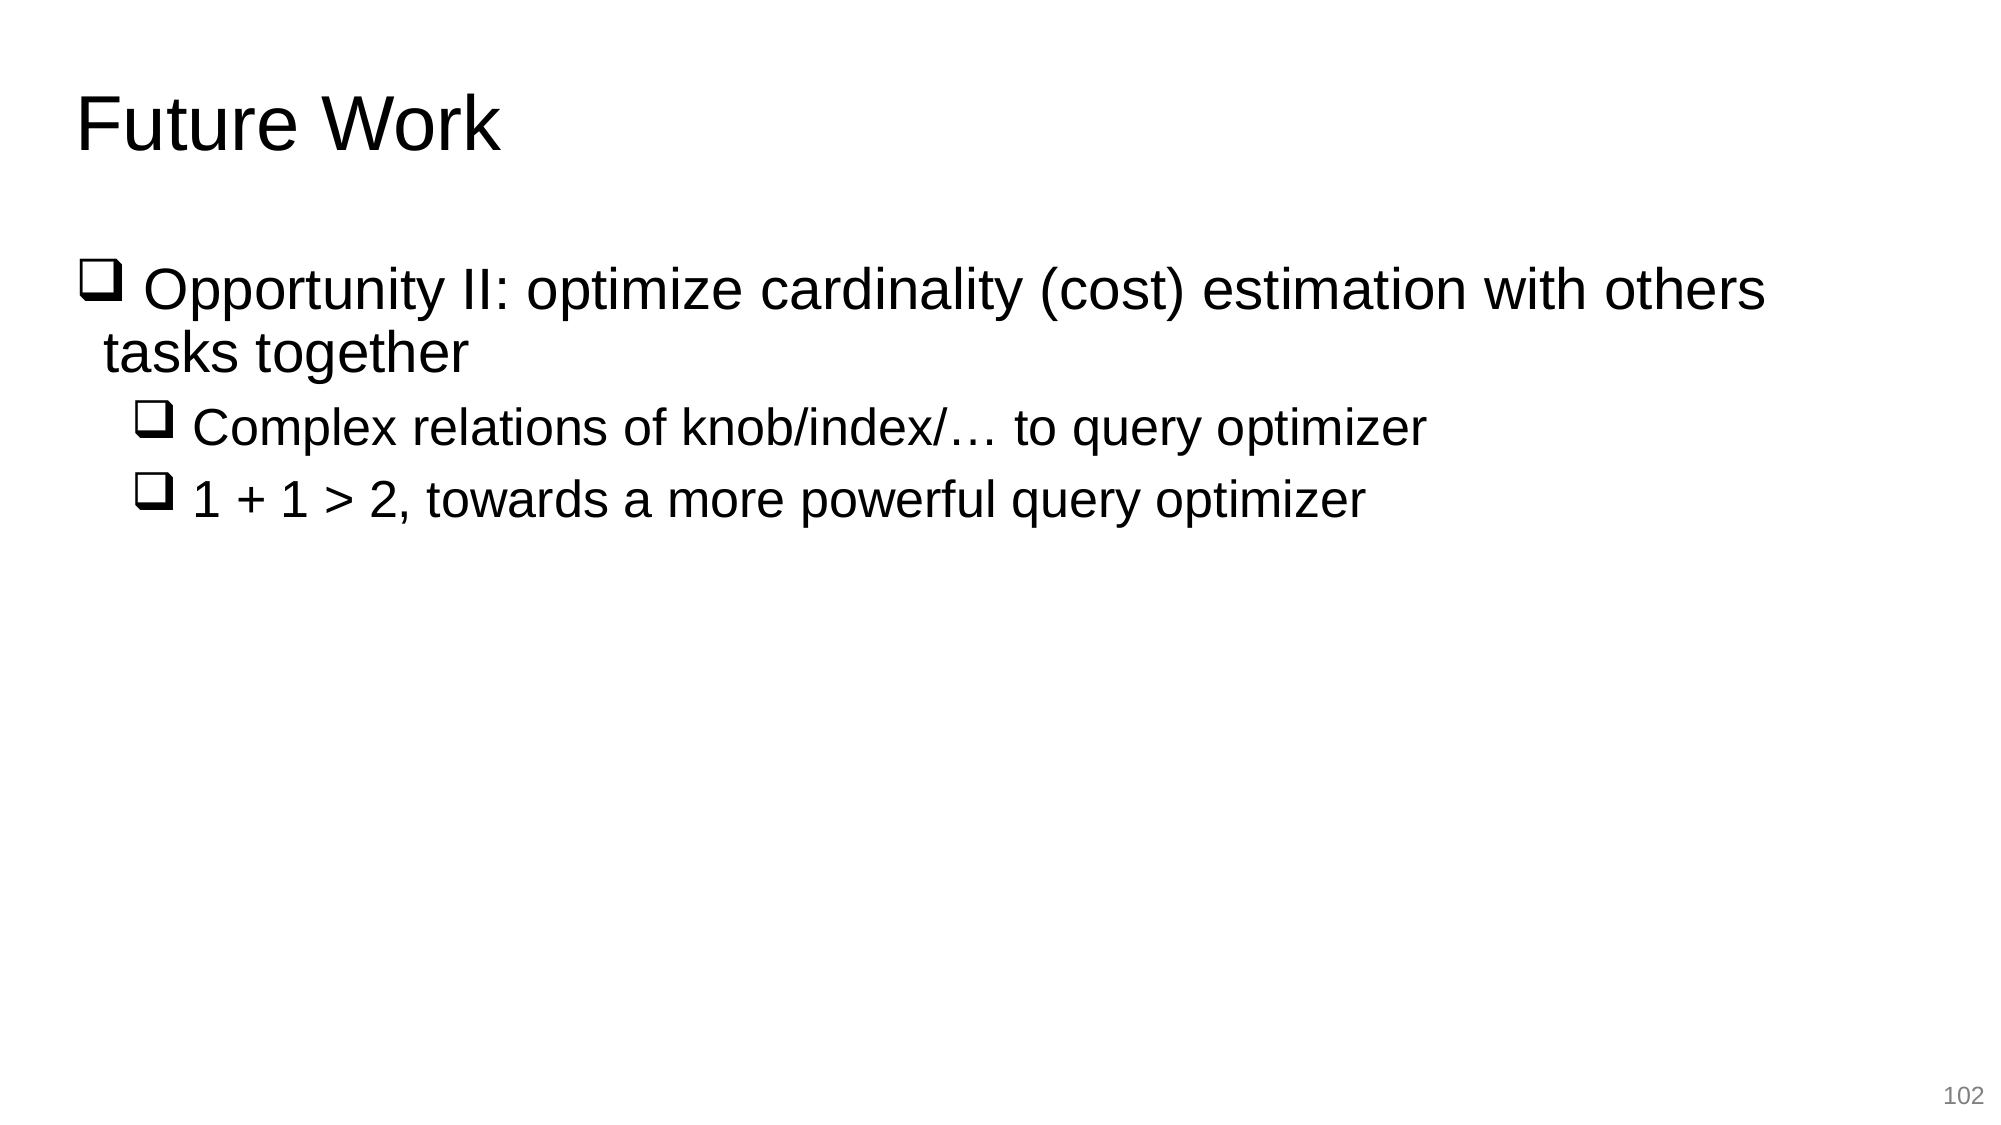

Future Work
 Opportunity II: optimize cardinality (cost) estimation with others tasks together
 Complex relations of knob/index/… to query optimizer
 1 + 1 > 2, towards a more powerful query optimizer

102